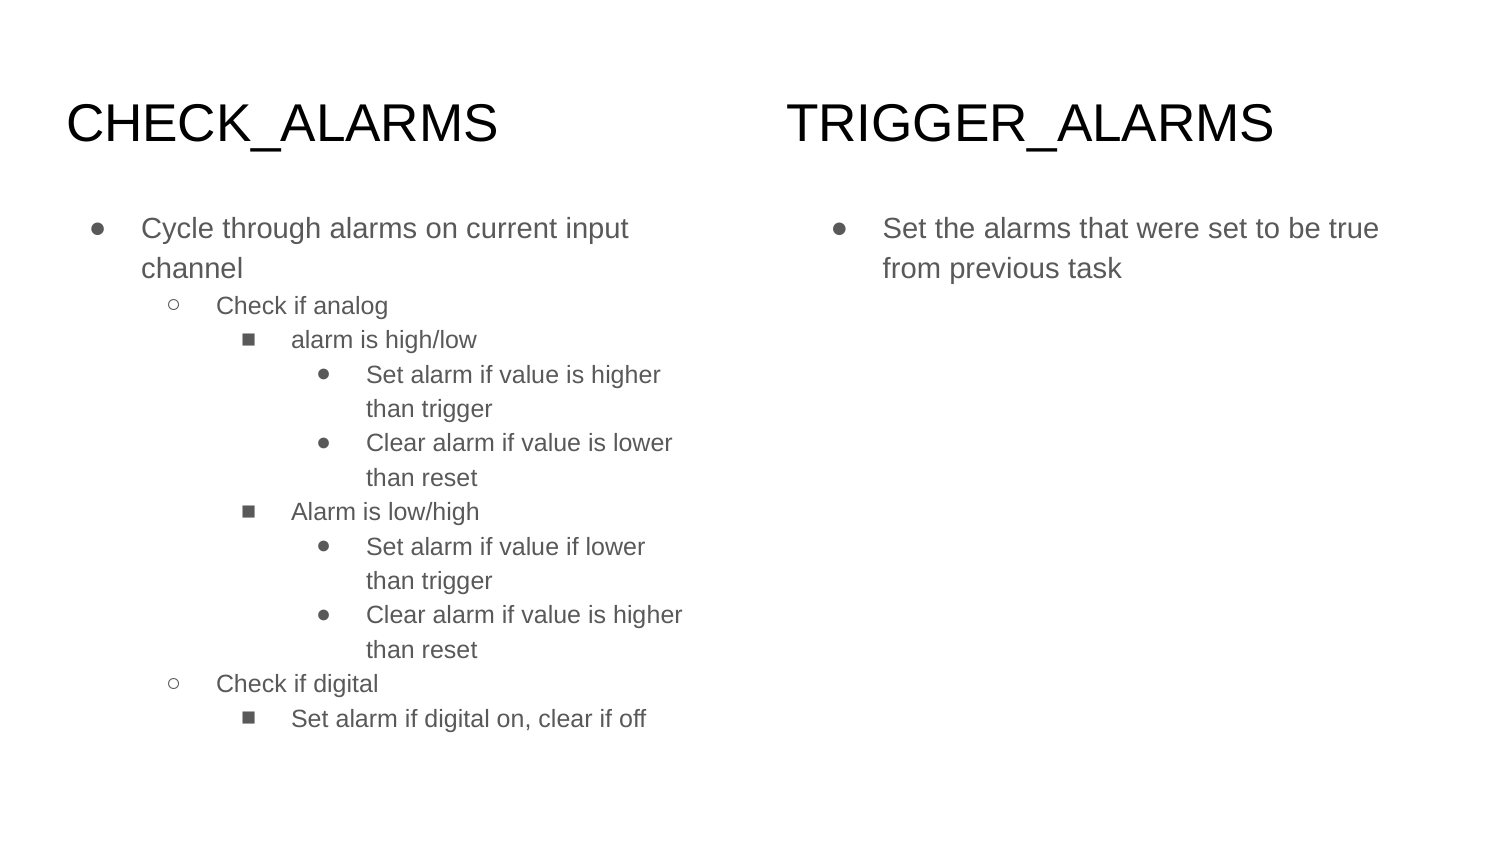

# CHECK_ALARMS
TRIGGER_ALARMS
Cycle through alarms on current input channel
Check if analog
alarm is high/low
Set alarm if value is higher than trigger
Clear alarm if value is lower than reset
Alarm is low/high
Set alarm if value if lower than trigger
Clear alarm if value is higher than reset
Check if digital
Set alarm if digital on, clear if off
Set the alarms that were set to be true from previous task